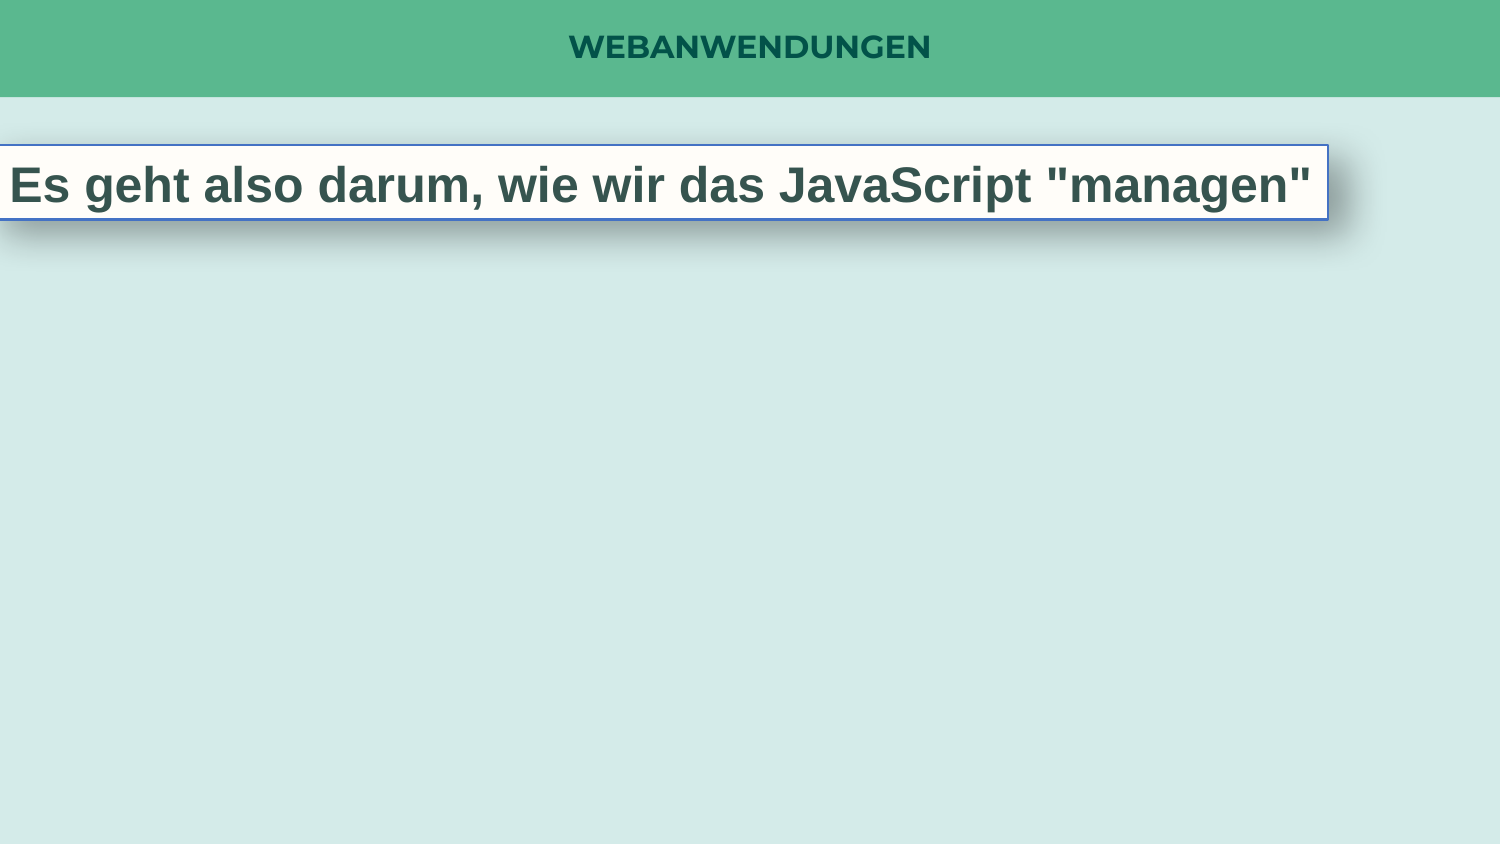

# Webanwendungen
Es geht also darum, wie wir das JavaScript "managen"